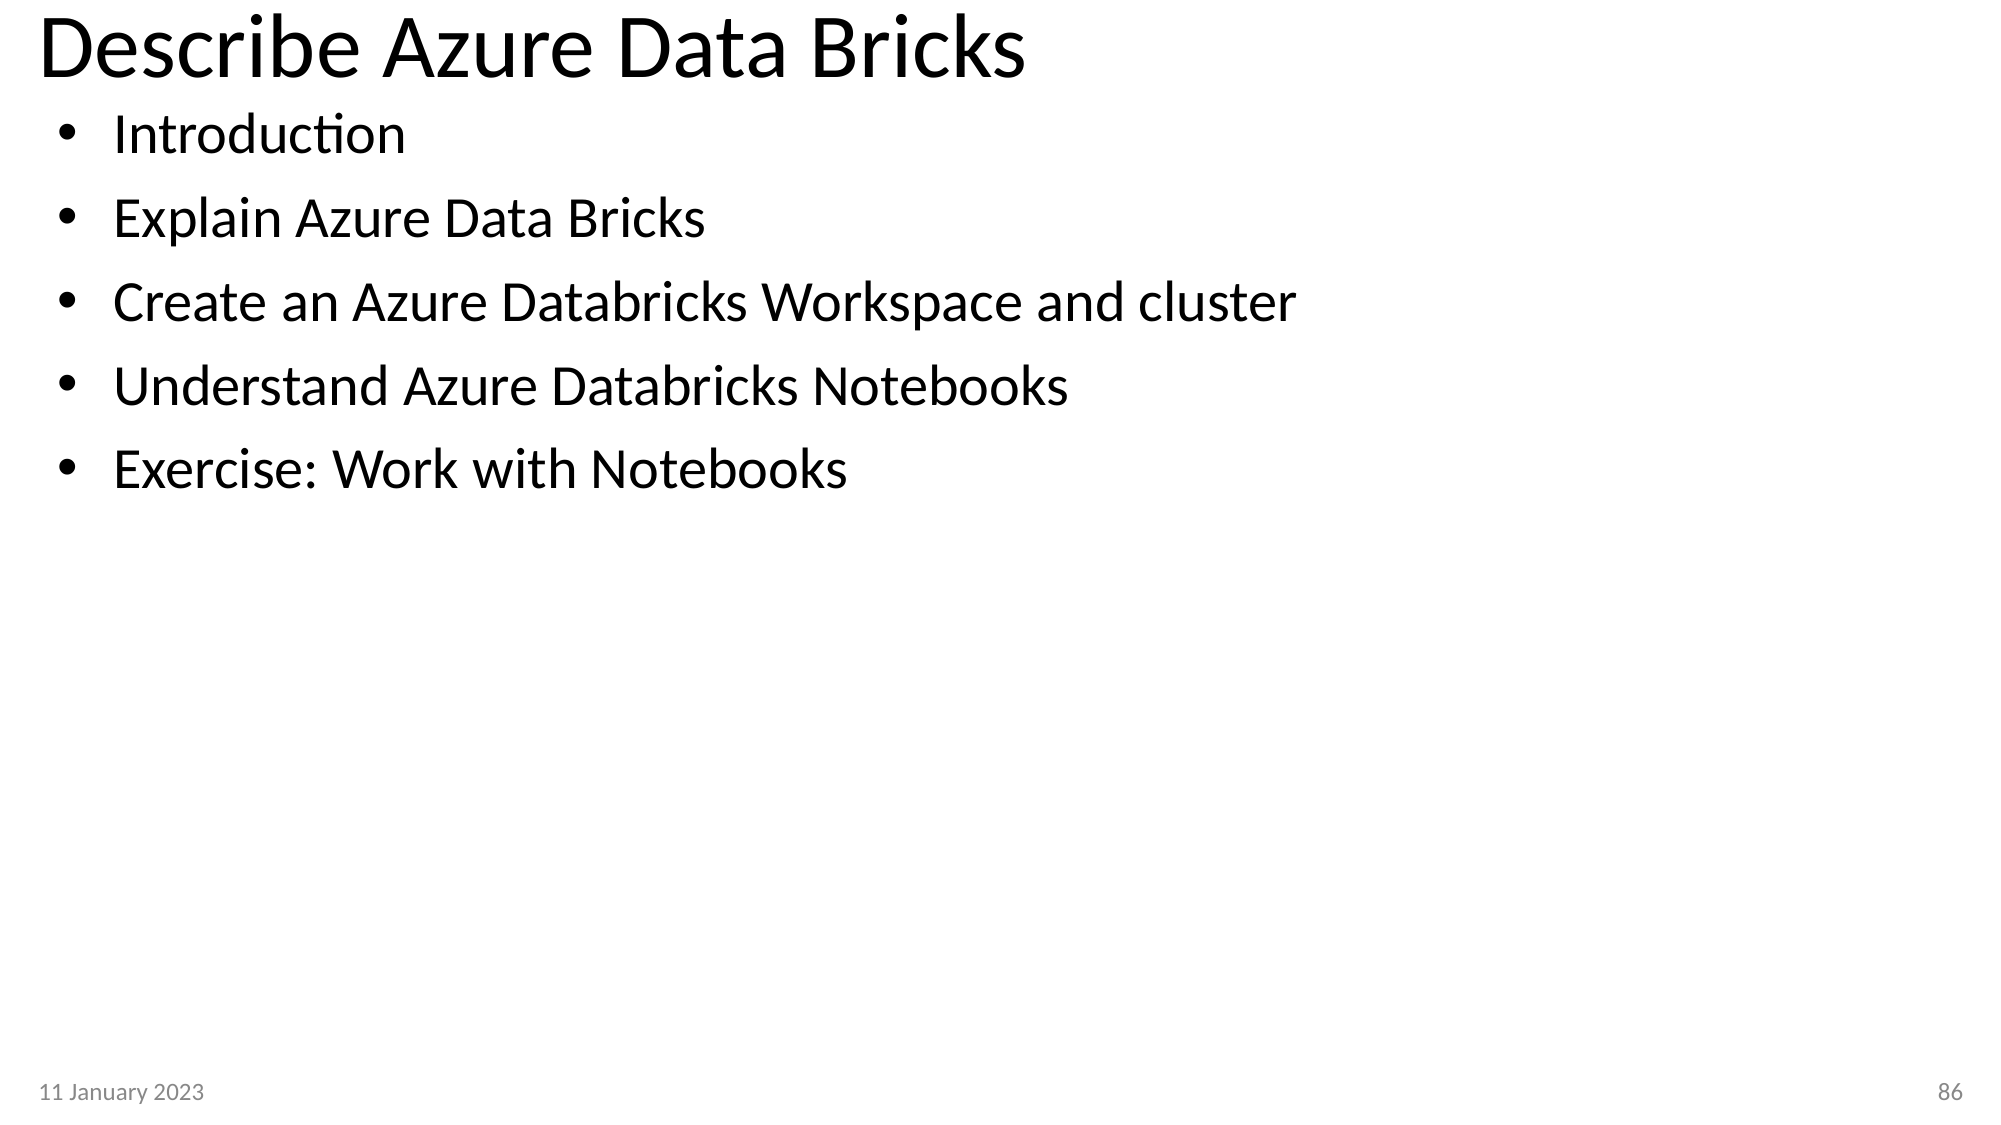

# Describe Azure Data Bricks
Introduction
Explain Azure Data Bricks
Create an Azure Databricks Workspace and cluster
Understand Azure Databricks Notebooks
Exercise: Work with Notebooks

11 January 2023
86